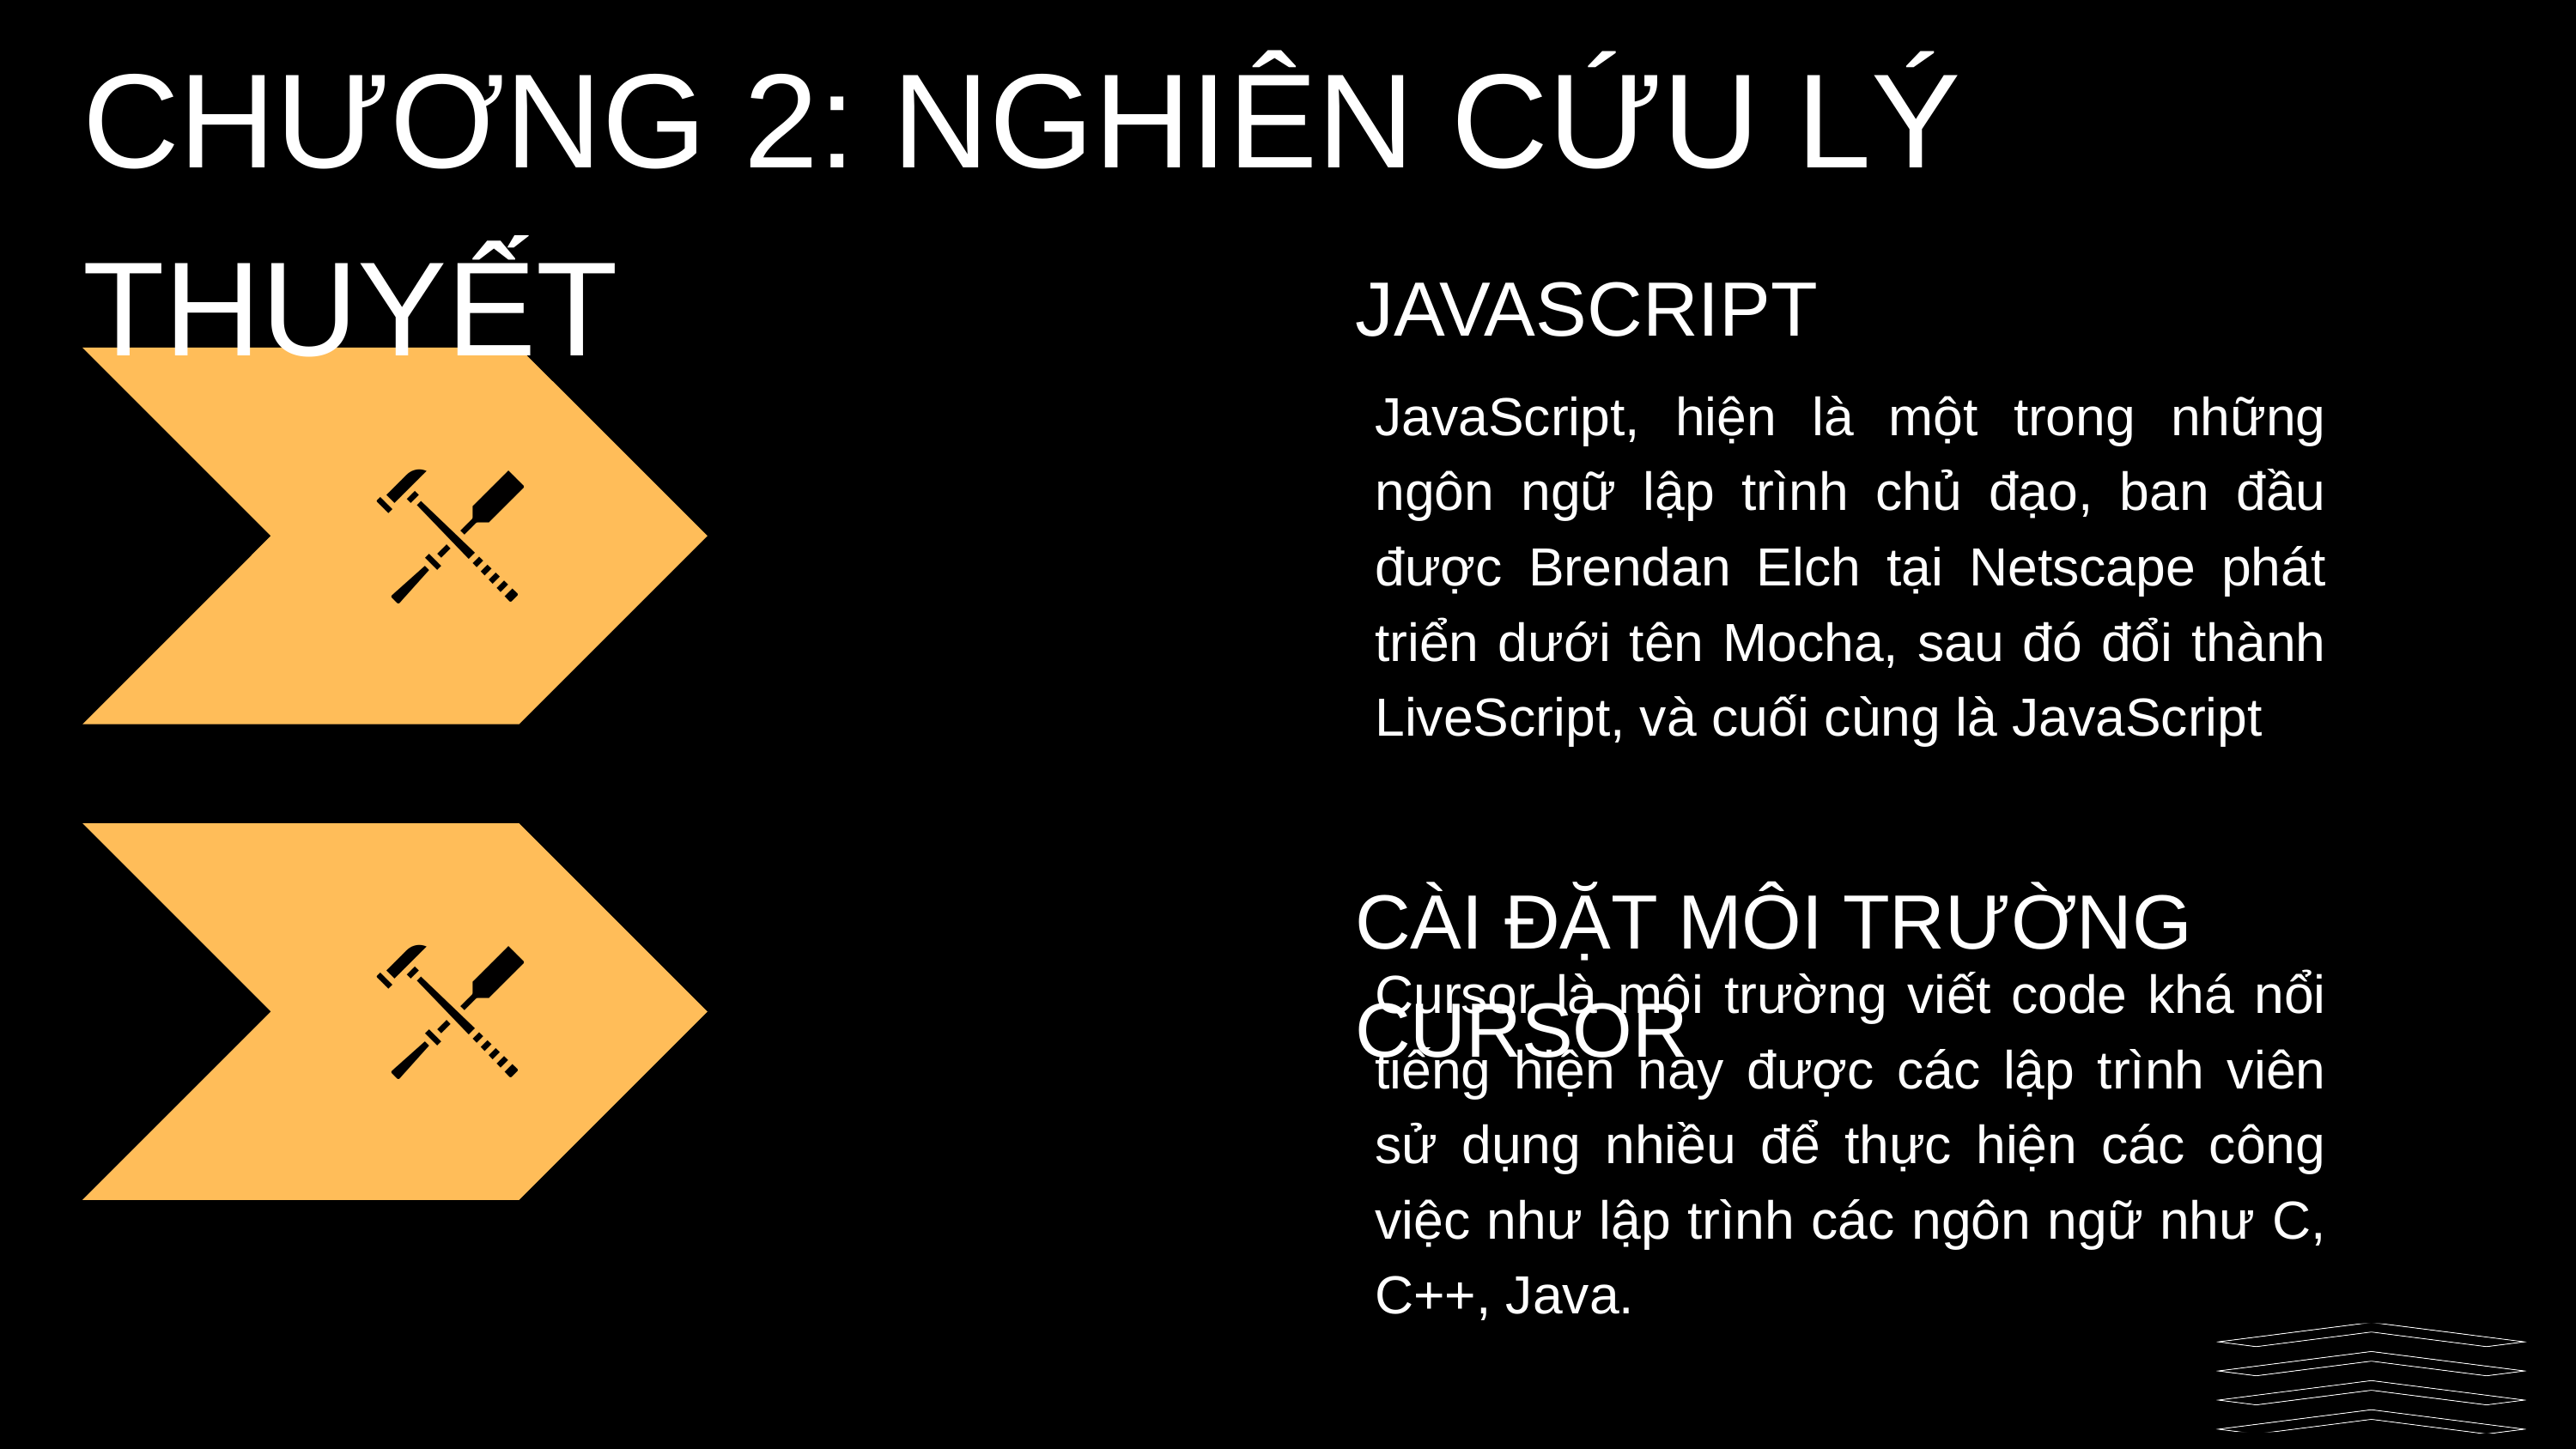

CHƯƠNG 2: NGHIÊN CỨU LÝ THUYẾT
JAVASCRIPT

JavaScript, hiện là một trong những ngôn ngữ lập trình chủ đạo, ban đầu được Brendan Elch tại Netscape phát triển dưới tên Mocha, sau đó đổi thành LiveScript, và cuối cùng là JavaScript

CÀI ĐẶT MÔI TRƯỜNG CURSOR

Cursor là môi trường viết code khá nổi tiếng hiện nay được các lập trình viên sử dụng nhiều để thực hiện các công việc như lập trình các ngôn ngữ như C, C++, Java.